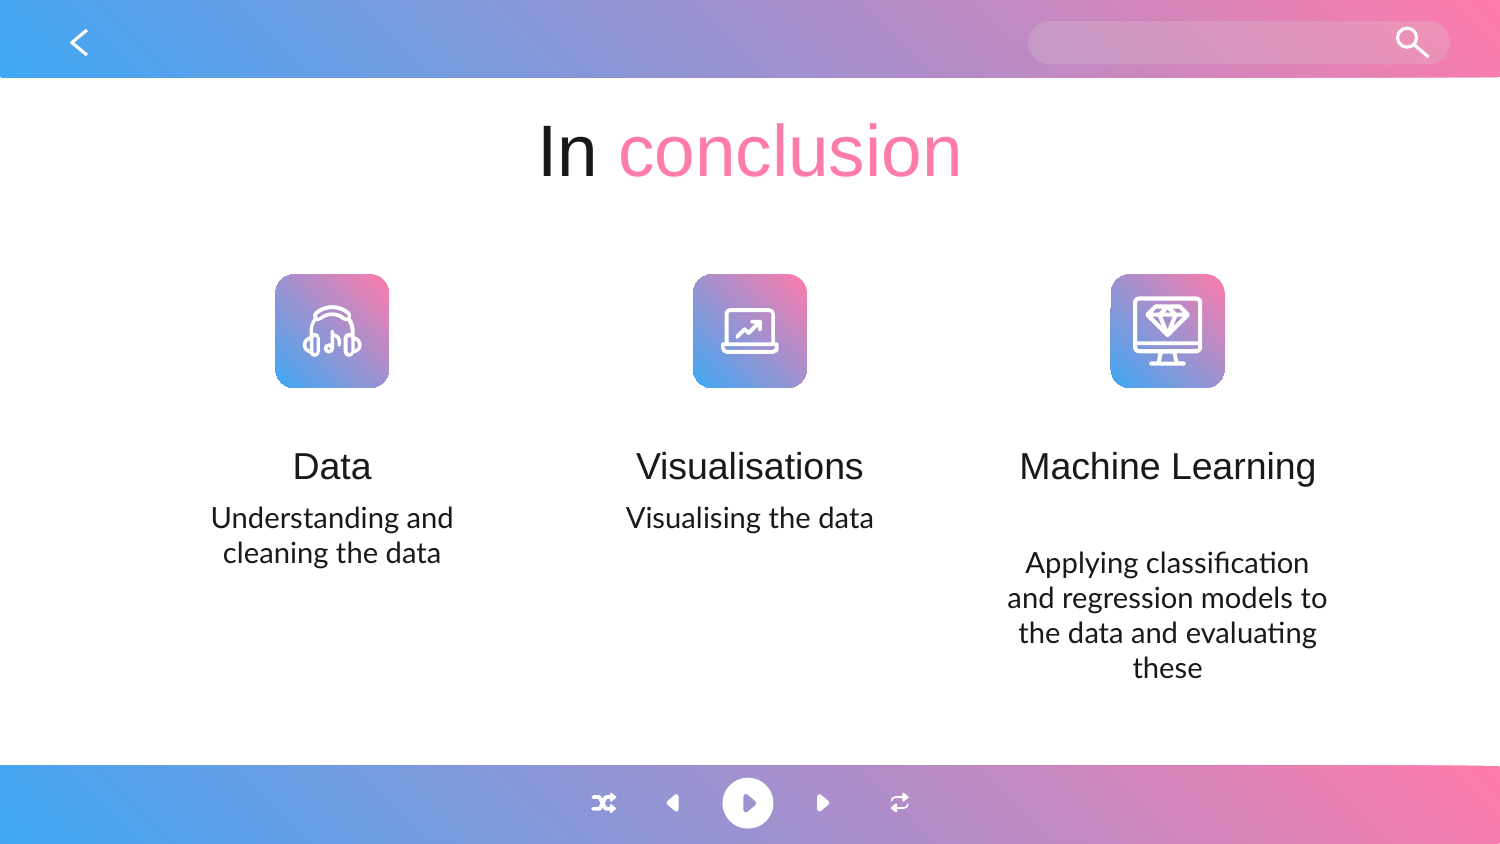

# In conclusion

Data
Visualisations
Machine Learning
Understanding and cleaning the data
Visualising the data
Applying classification and regression models to the data and evaluating these